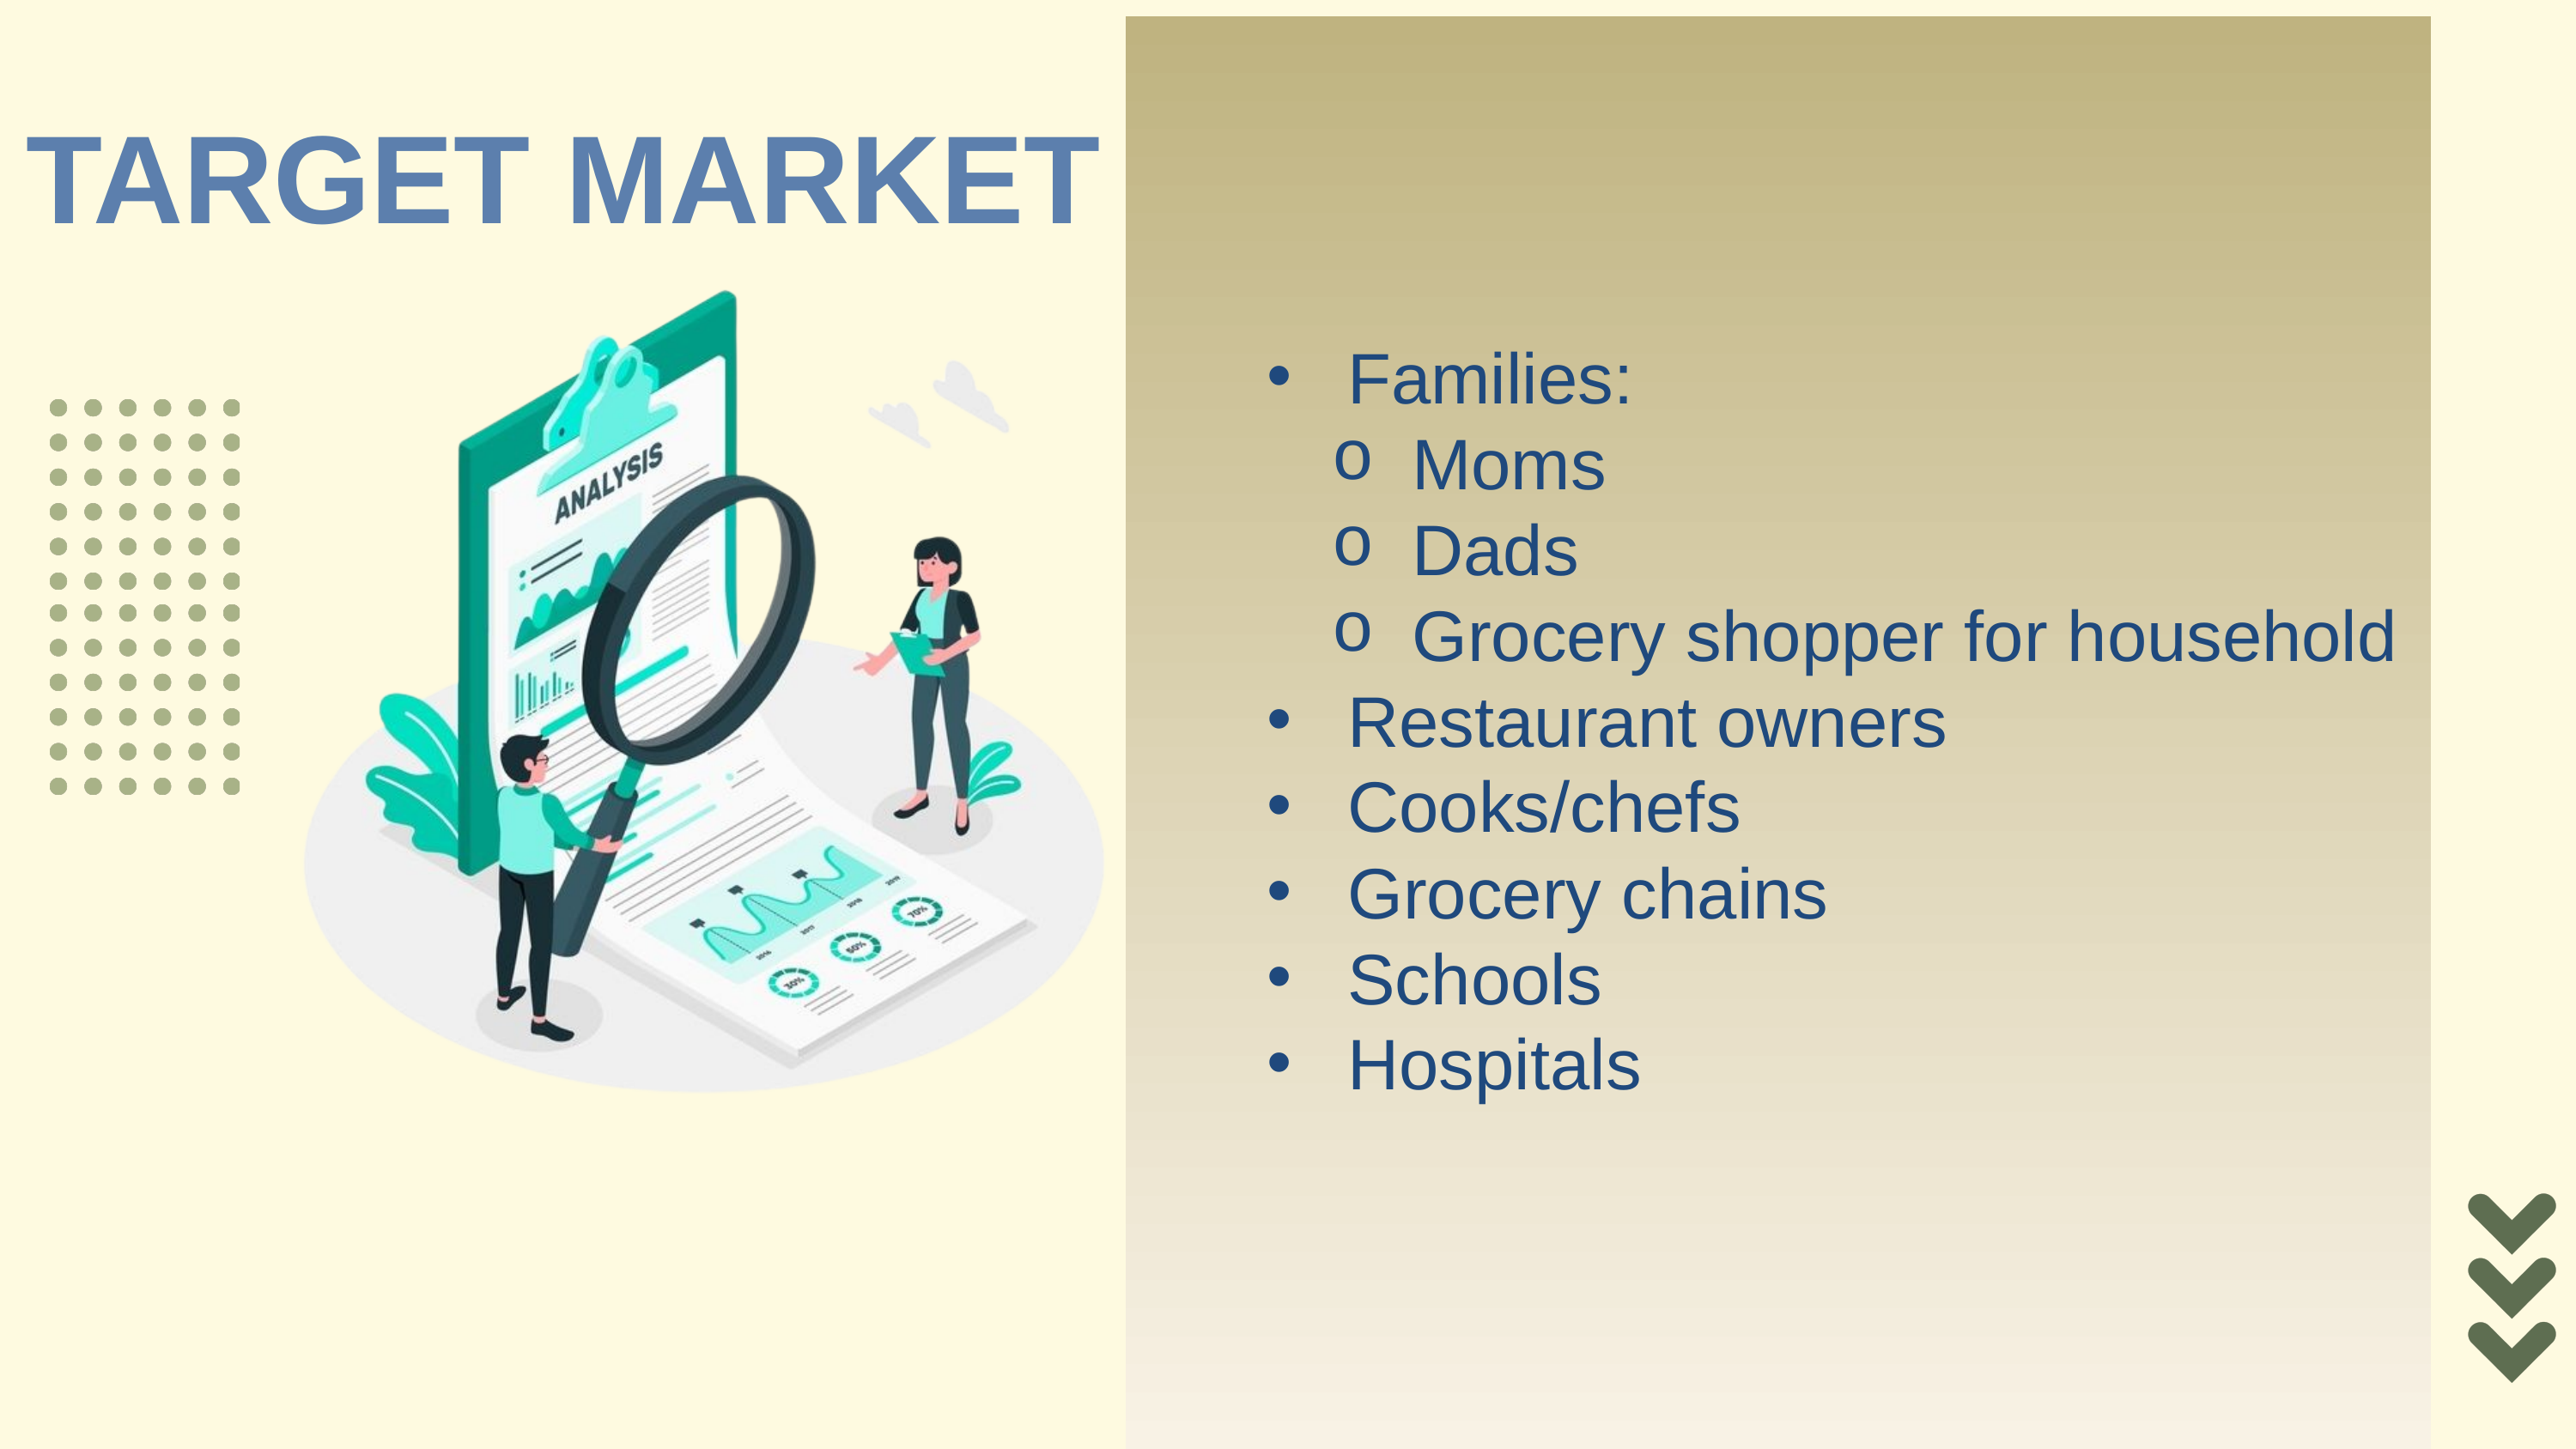

Families:
Moms
Dads
Grocery shopper for household
Restaurant owners
Cooks/chefs
Grocery chains
Schools
Hospitals

TARGET MARKET